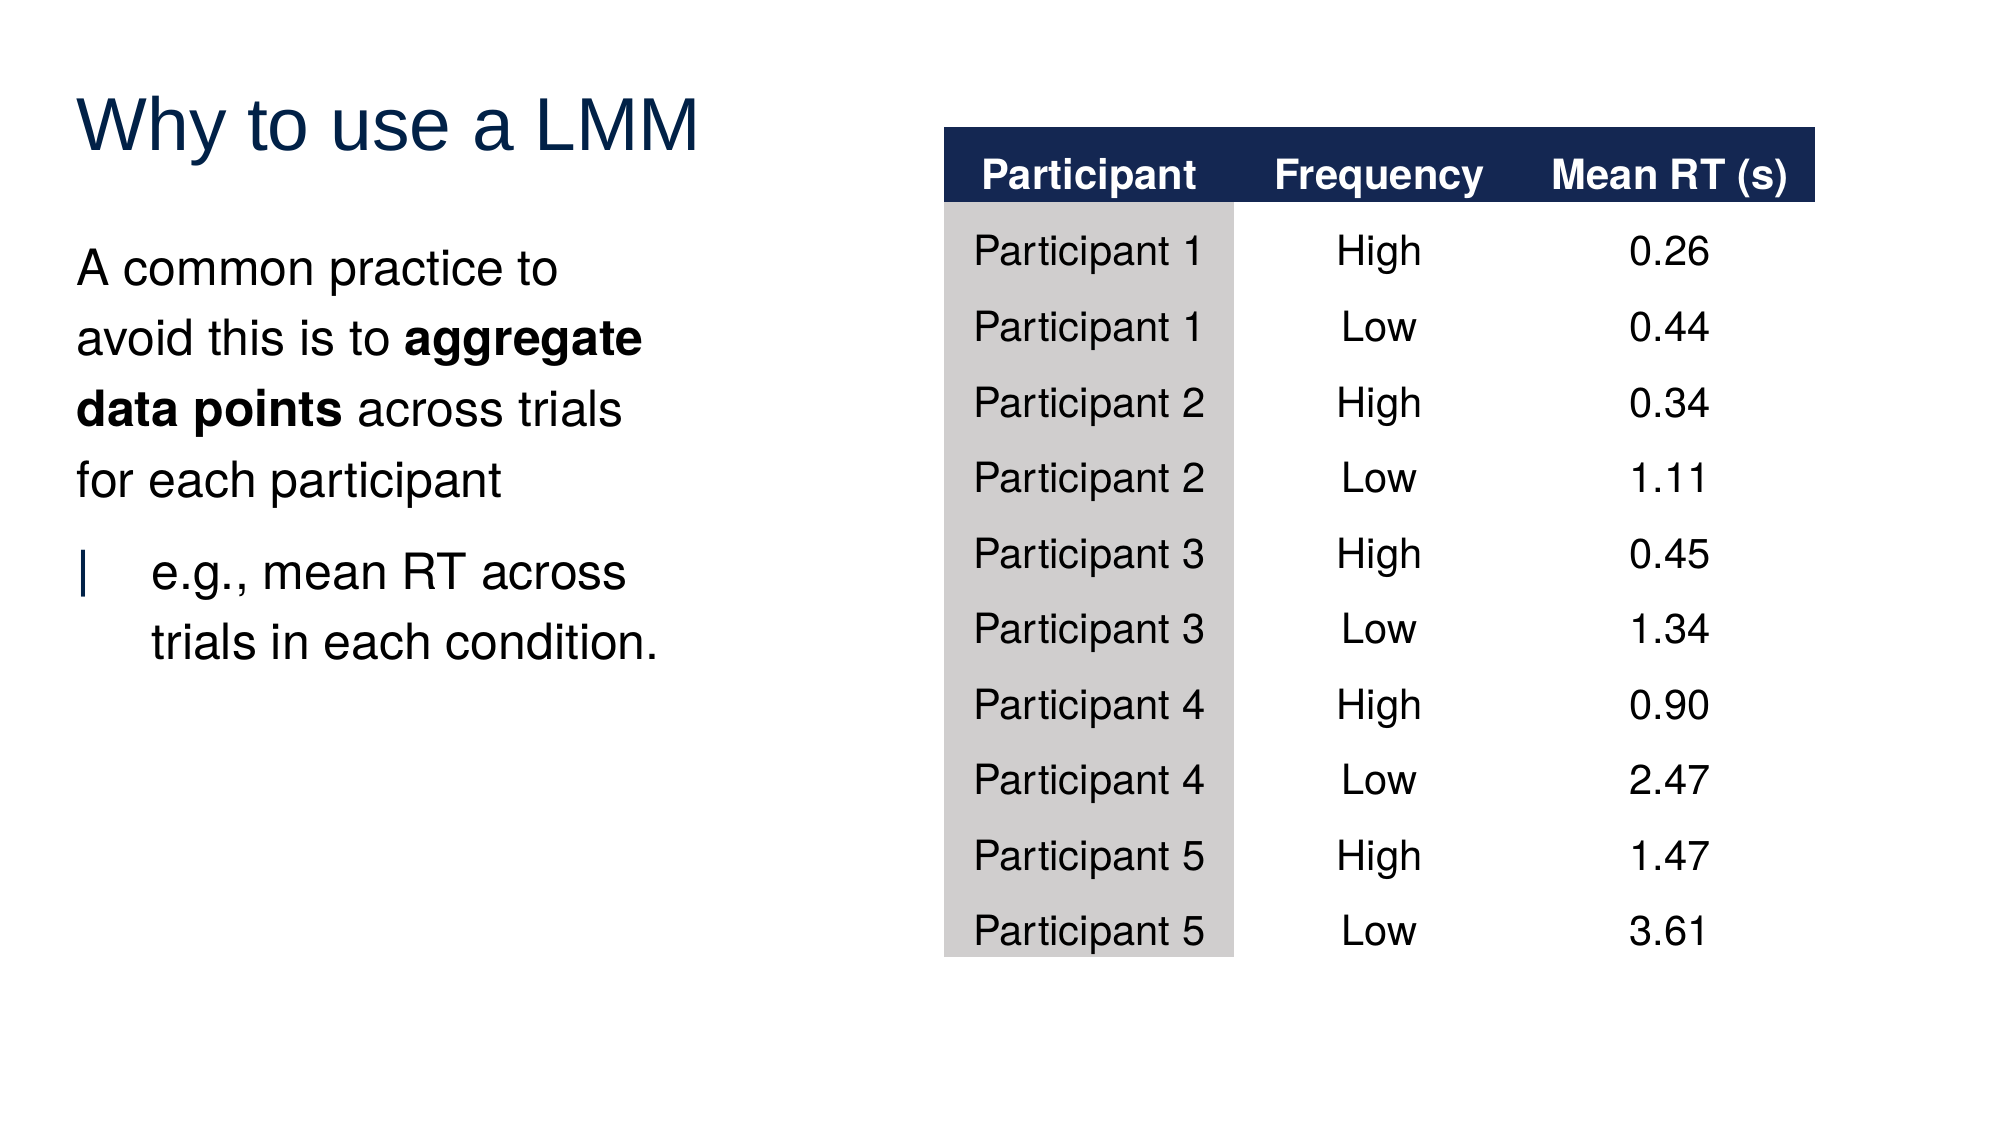

# Why to use a LMM
| Participant | Frequency | Mean RT (s) |
| --- | --- | --- |
| Participant 1 | High | 0.26 |
| Participant 1 | Low | 0.44 |
| Participant 2 | High | 0.34 |
| Participant 2 | Low | 1.11 |
| Participant 3 | High | 0.45 |
| Participant 3 | Low | 1.34 |
| Participant 4 | High | 0.90 |
| Participant 4 | Low | 2.47 |
| Participant 5 | High | 1.47 |
| Participant 5 | Low | 3.61 |
A common practice to avoid this is to aggregate data points across trials for each participant
e.g., mean RT across trials in each condition.